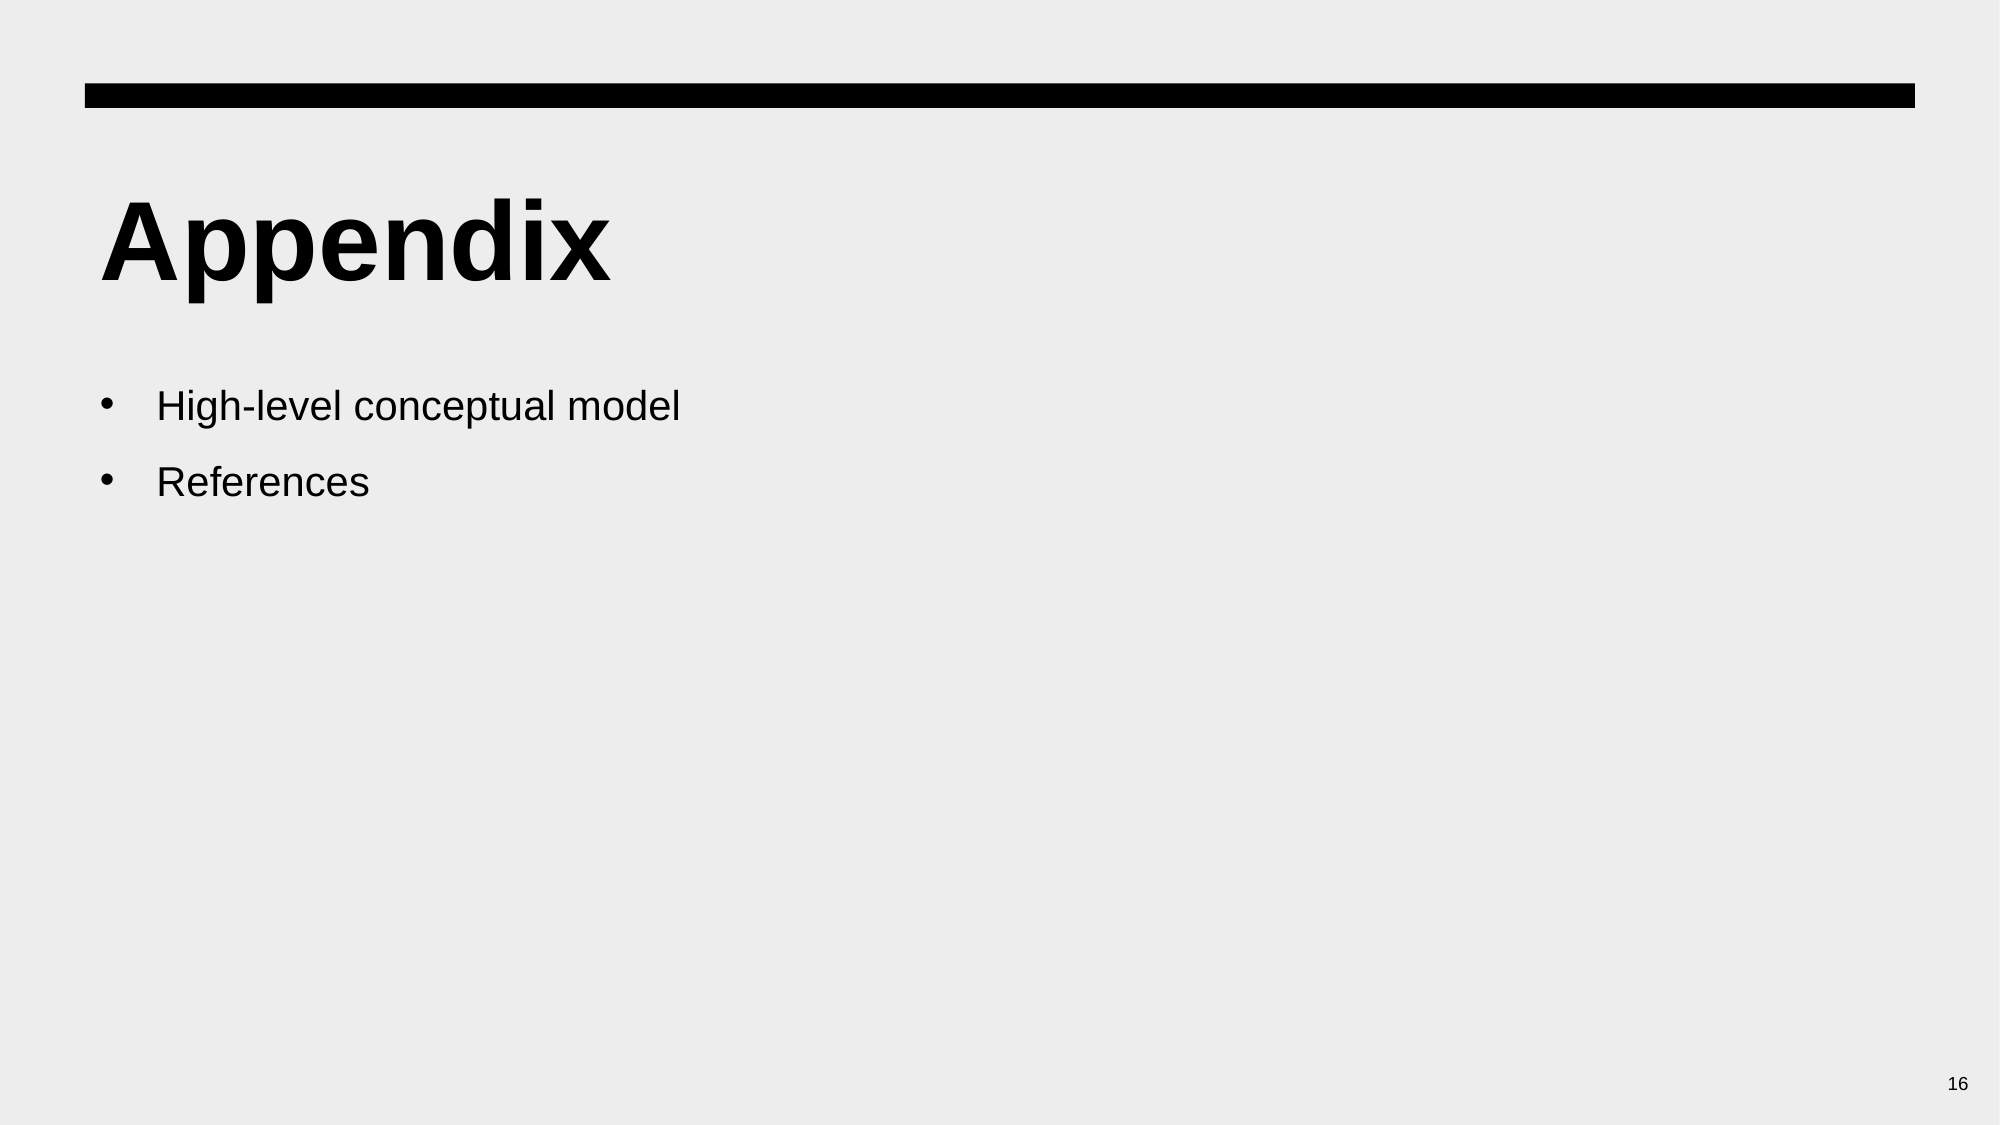

# Appendix
High-level conceptual model
References

16